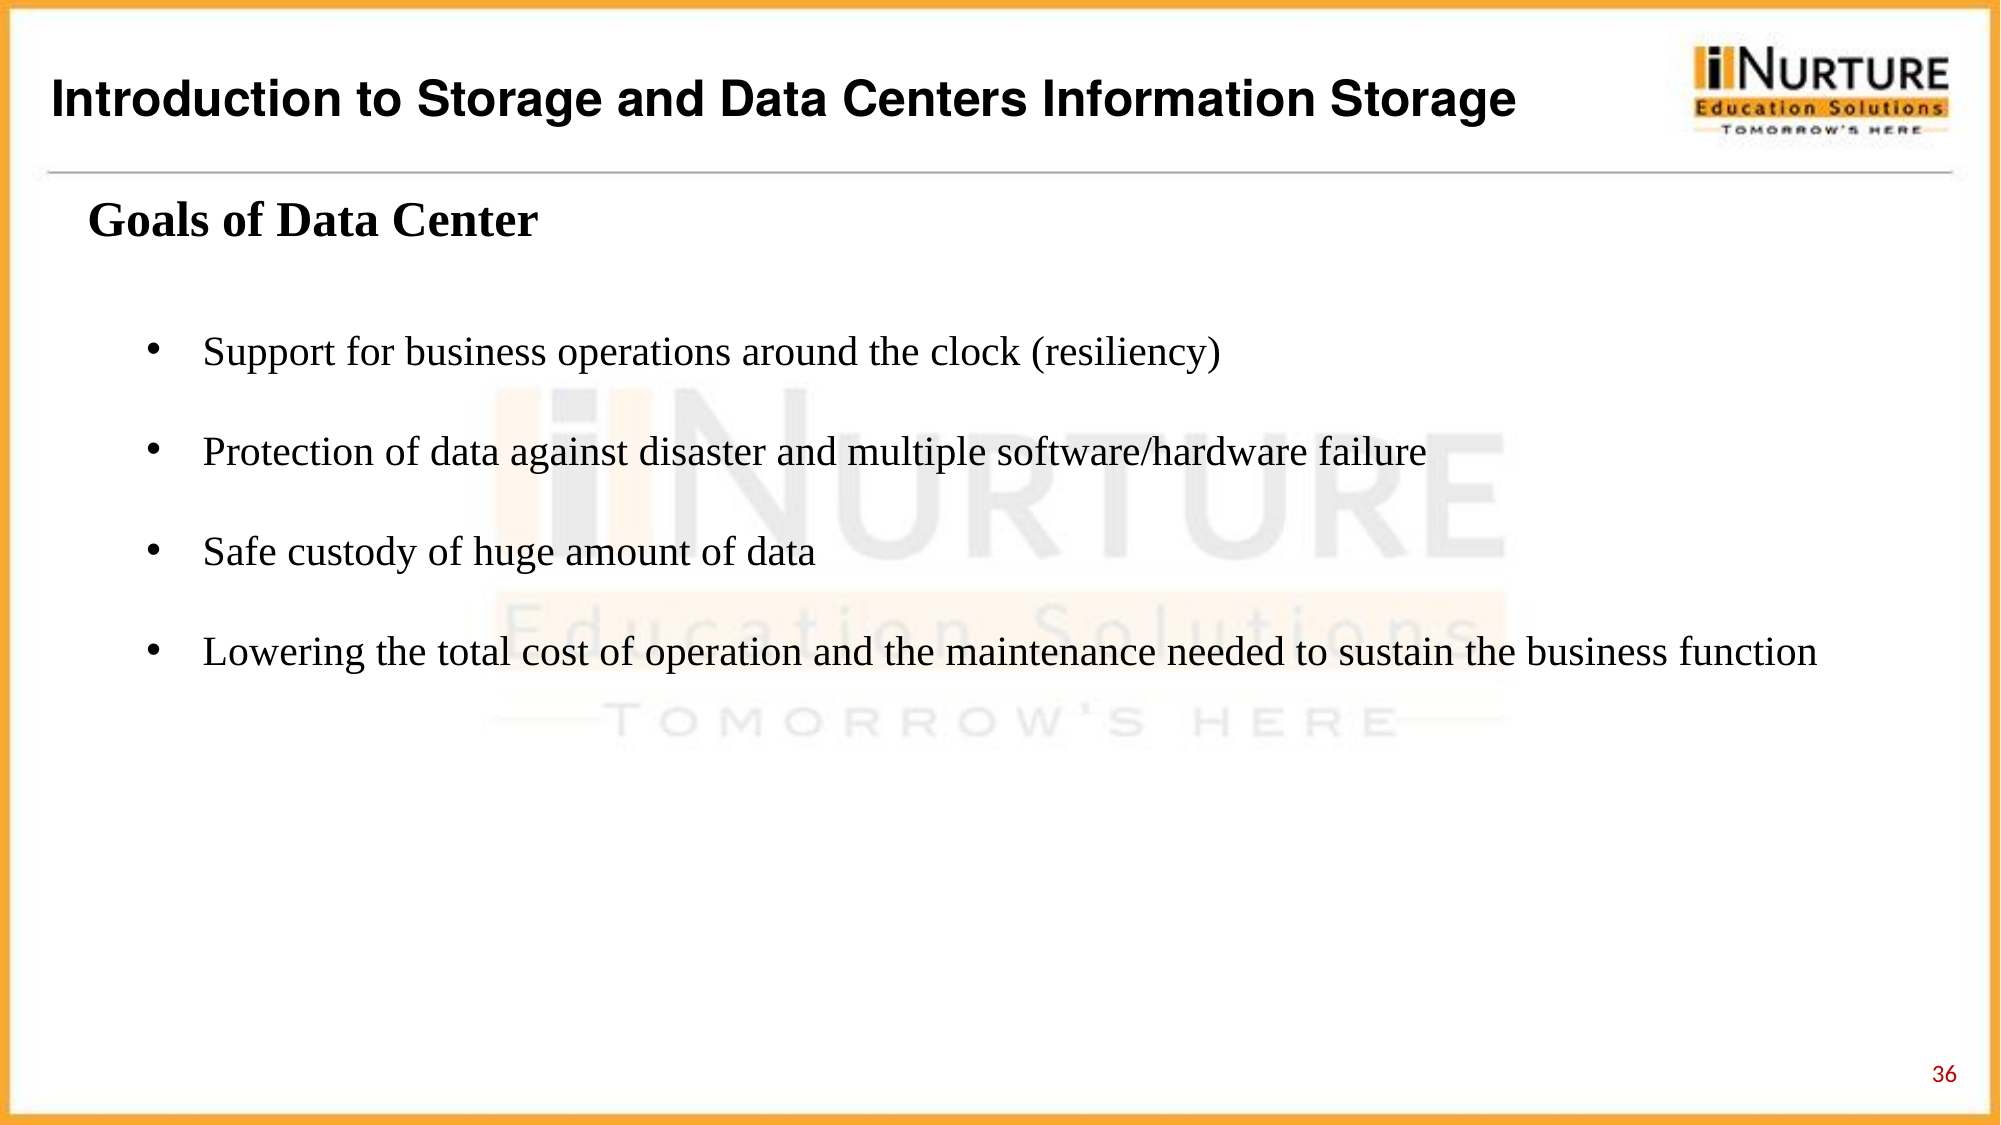

Introduction to Storage and Data Centers Information Storage
Goals of Data Center

Support for business operations around the clock (resiliency)

Protection of data against disaster and multiple software/hardware failure

Safe custody of huge amount of data

Lowering the total cost of operation and the maintenance needed to sustain the business function
36